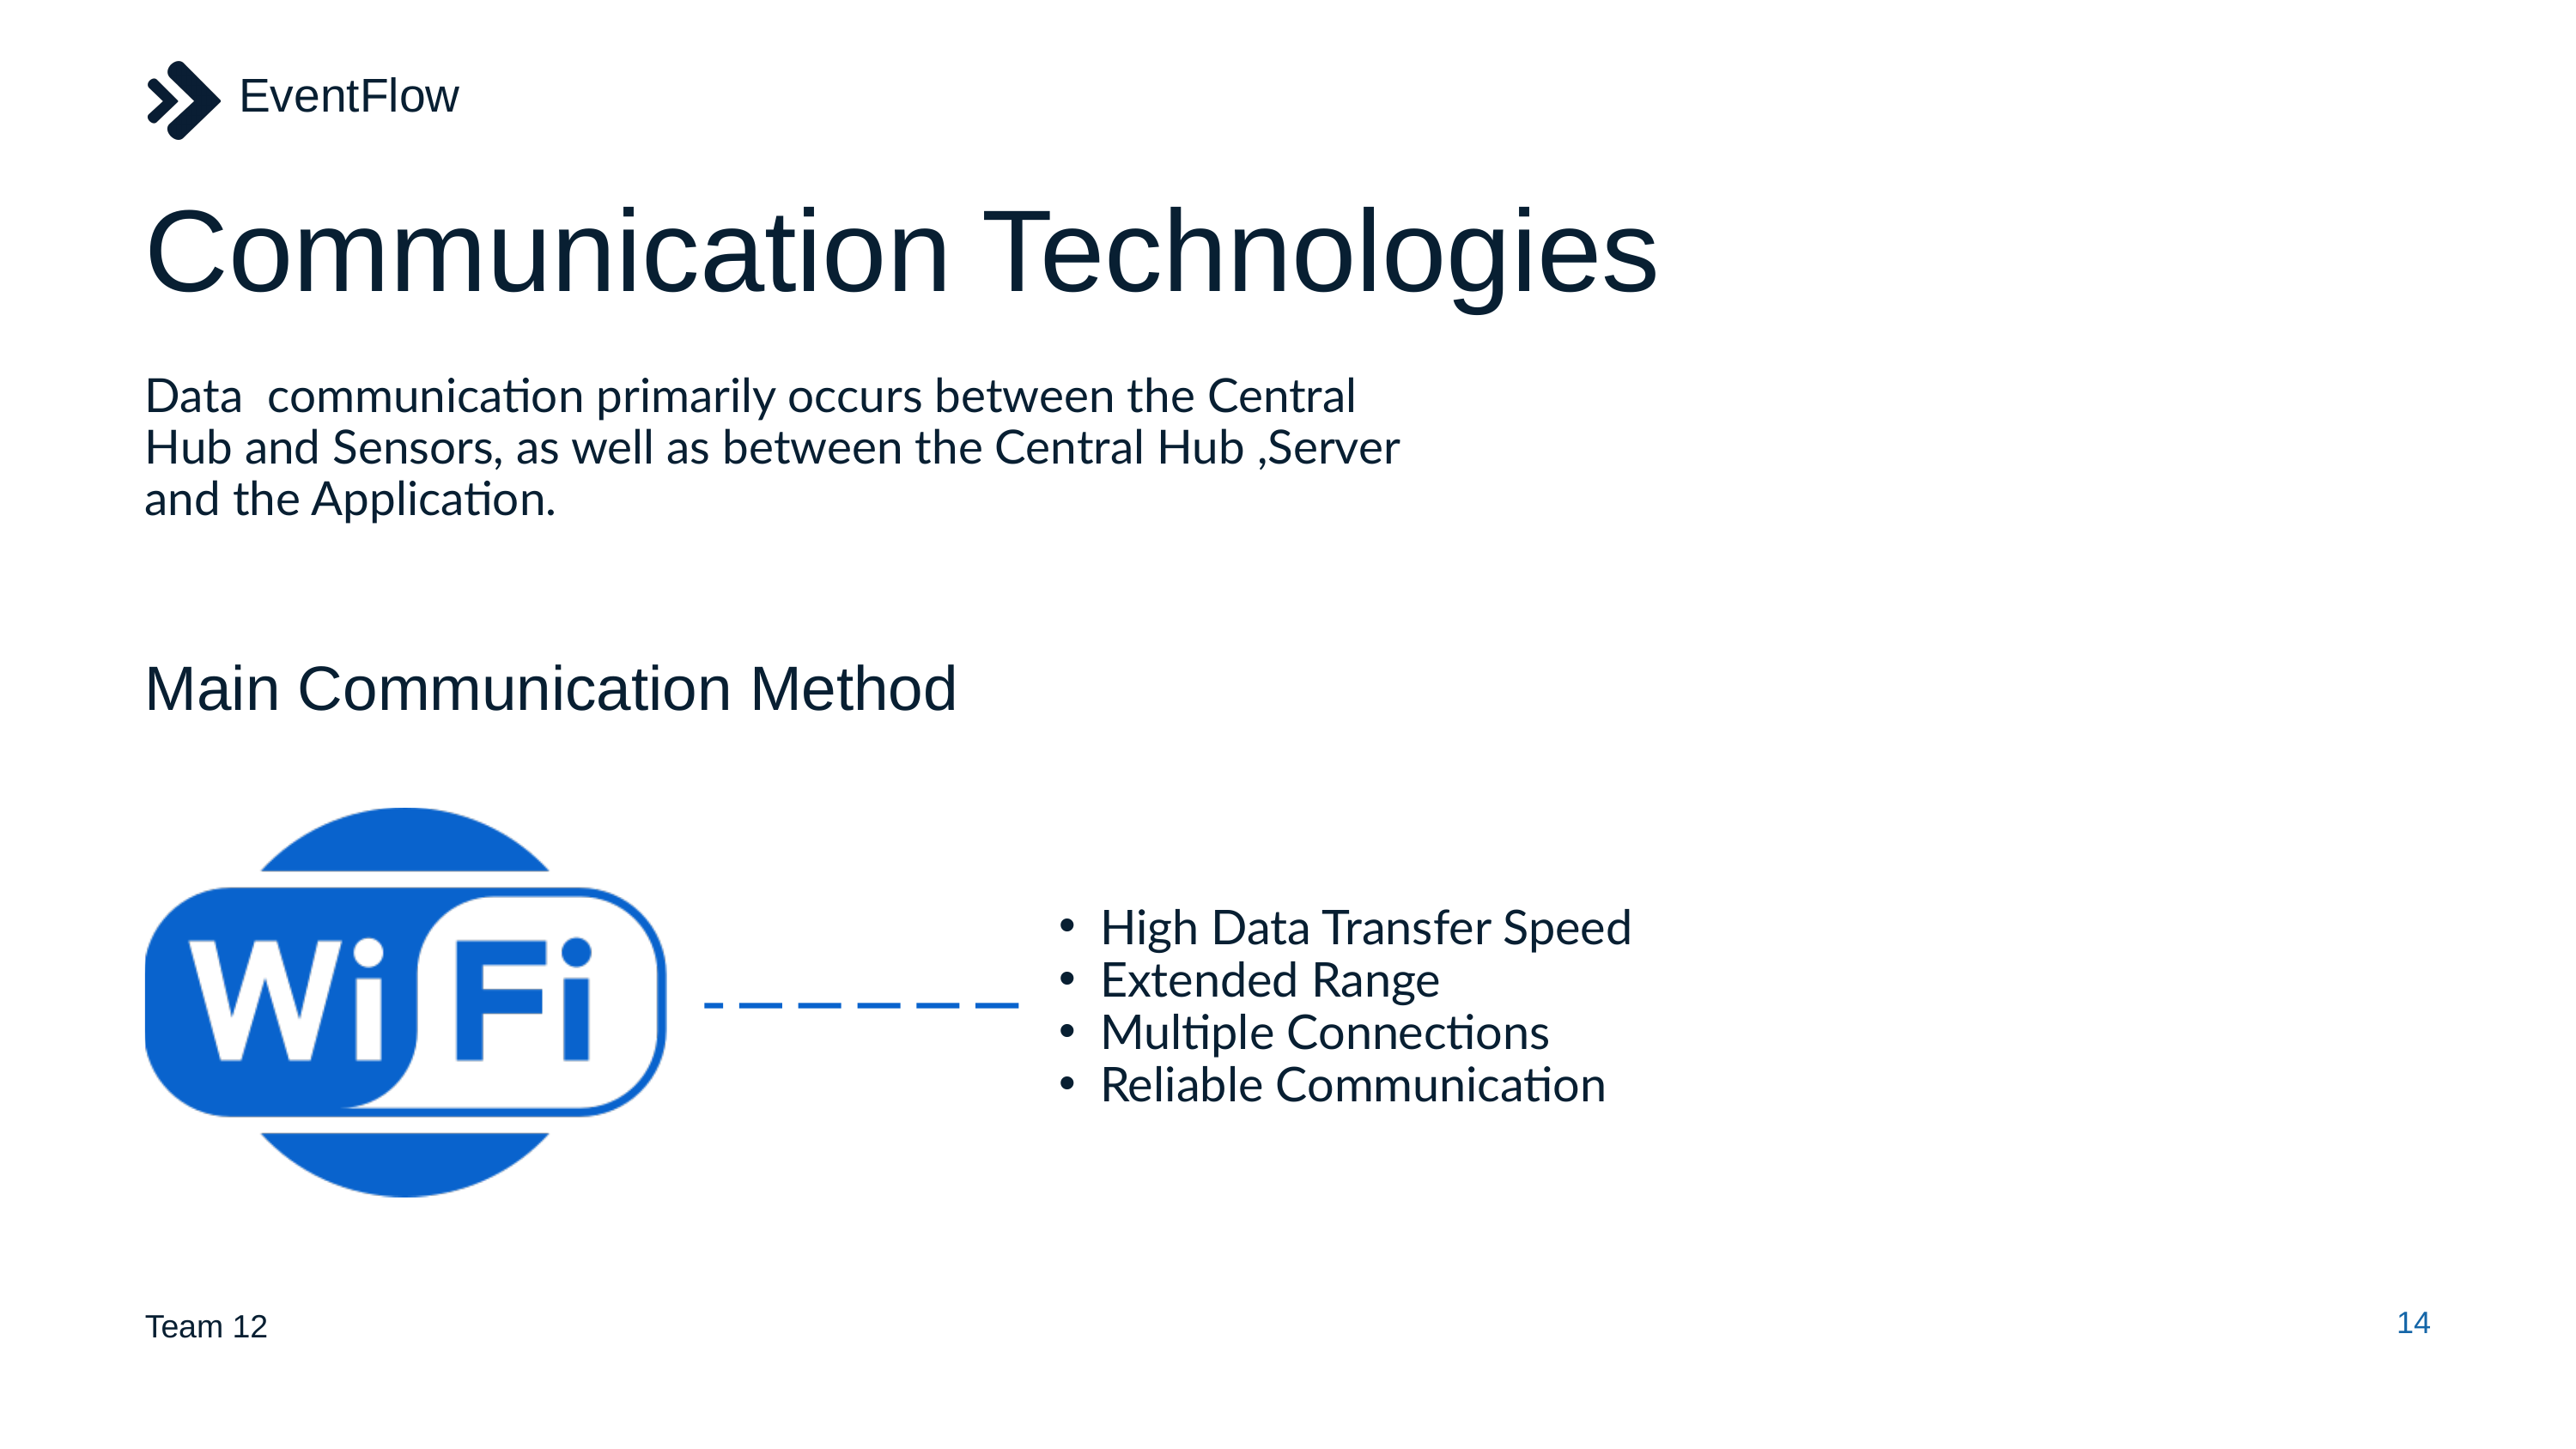

EventFlow
Communication Technologies

Data  communication primarily occurs between the Central Hub and Sensors, as well as between the Central Hub ,Server and the Application.
Main Communication Method

High Data Transfer Speed
Extended Range
Multiple Connections
Reliable Communication

Team 12
14